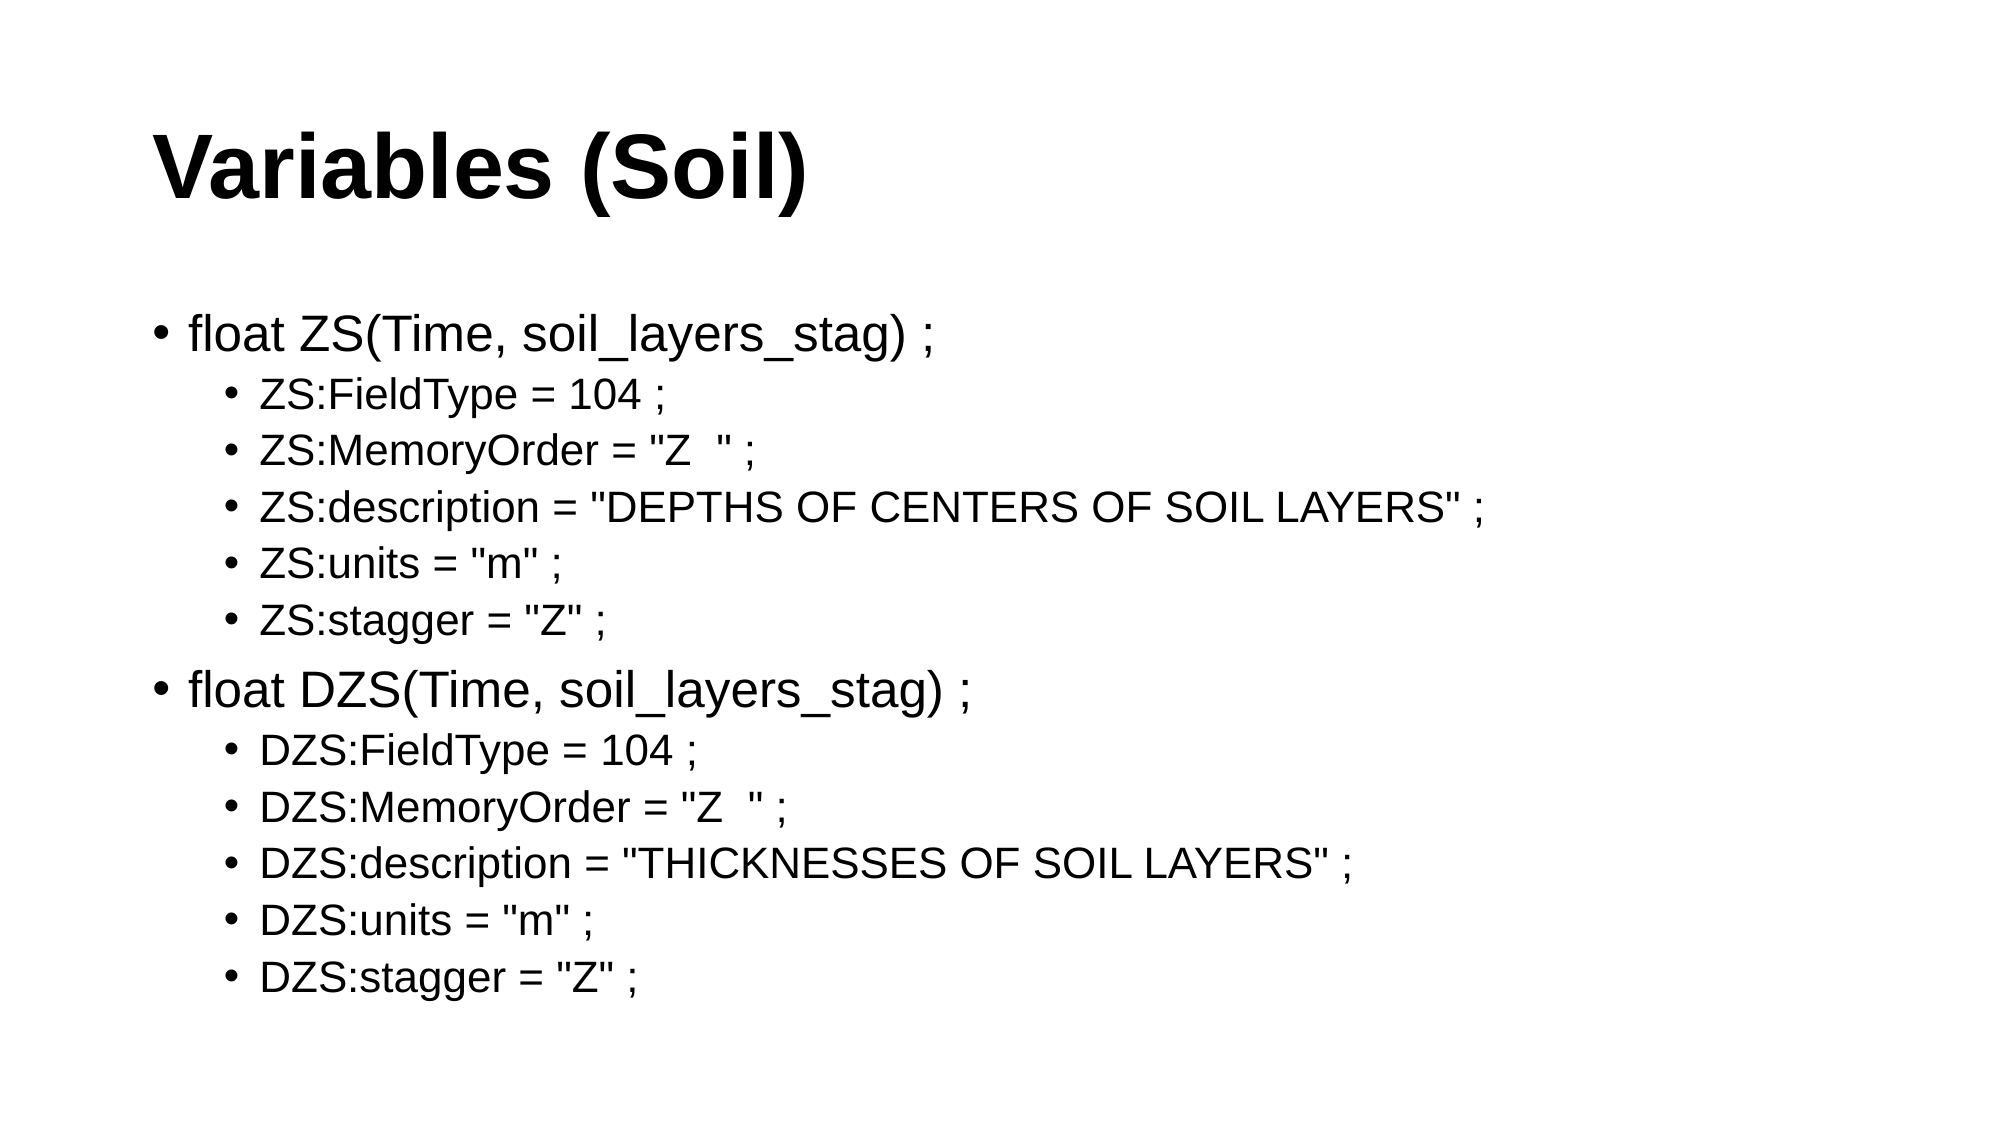

# Variables (Soil)
float ZS(Time, soil_layers_stag) ;
ZS:FieldType = 104 ;
ZS:MemoryOrder = "Z  " ;
ZS:description = "DEPTHS OF CENTERS OF SOIL LAYERS" ;
ZS:units = "m" ;
ZS:stagger = "Z" ;
float DZS(Time, soil_layers_stag) ;
DZS:FieldType = 104 ;
DZS:MemoryOrder = "Z  " ;
DZS:description = "THICKNESSES OF SOIL LAYERS" ;
DZS:units = "m" ;
DZS:stagger = "Z" ;